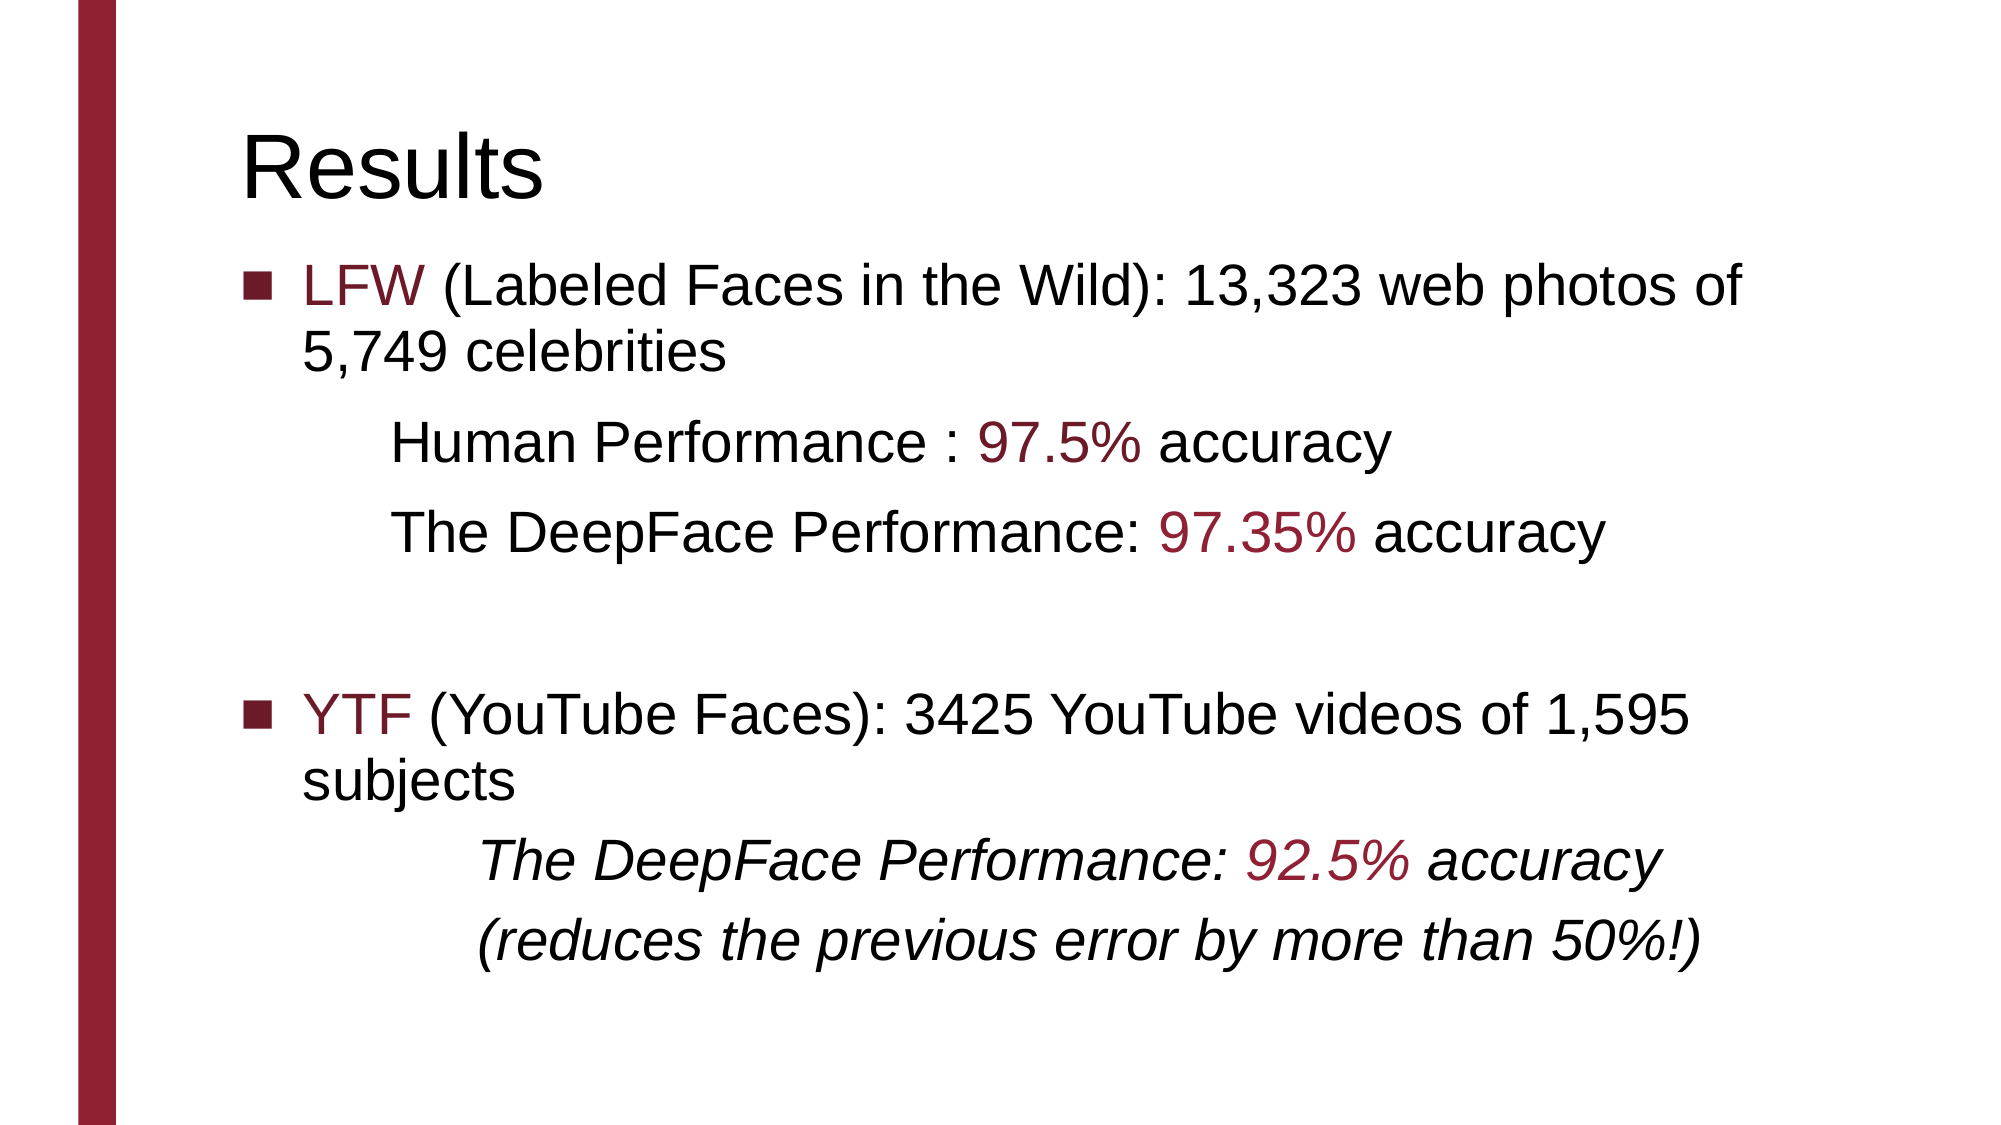

# Results
LFW (Labeled Faces in the Wild): 13,323 web photos of 5,749 celebrities
	Human Performance : 97.5% accuracy
	The DeepFace Performance: 97.35% accuracy

YTF (YouTube Faces): 3425 YouTube videos of 1,595 subjects
	The DeepFace Performance: 92.5% accuracy
	(reduces the previous error by more than 50%!)